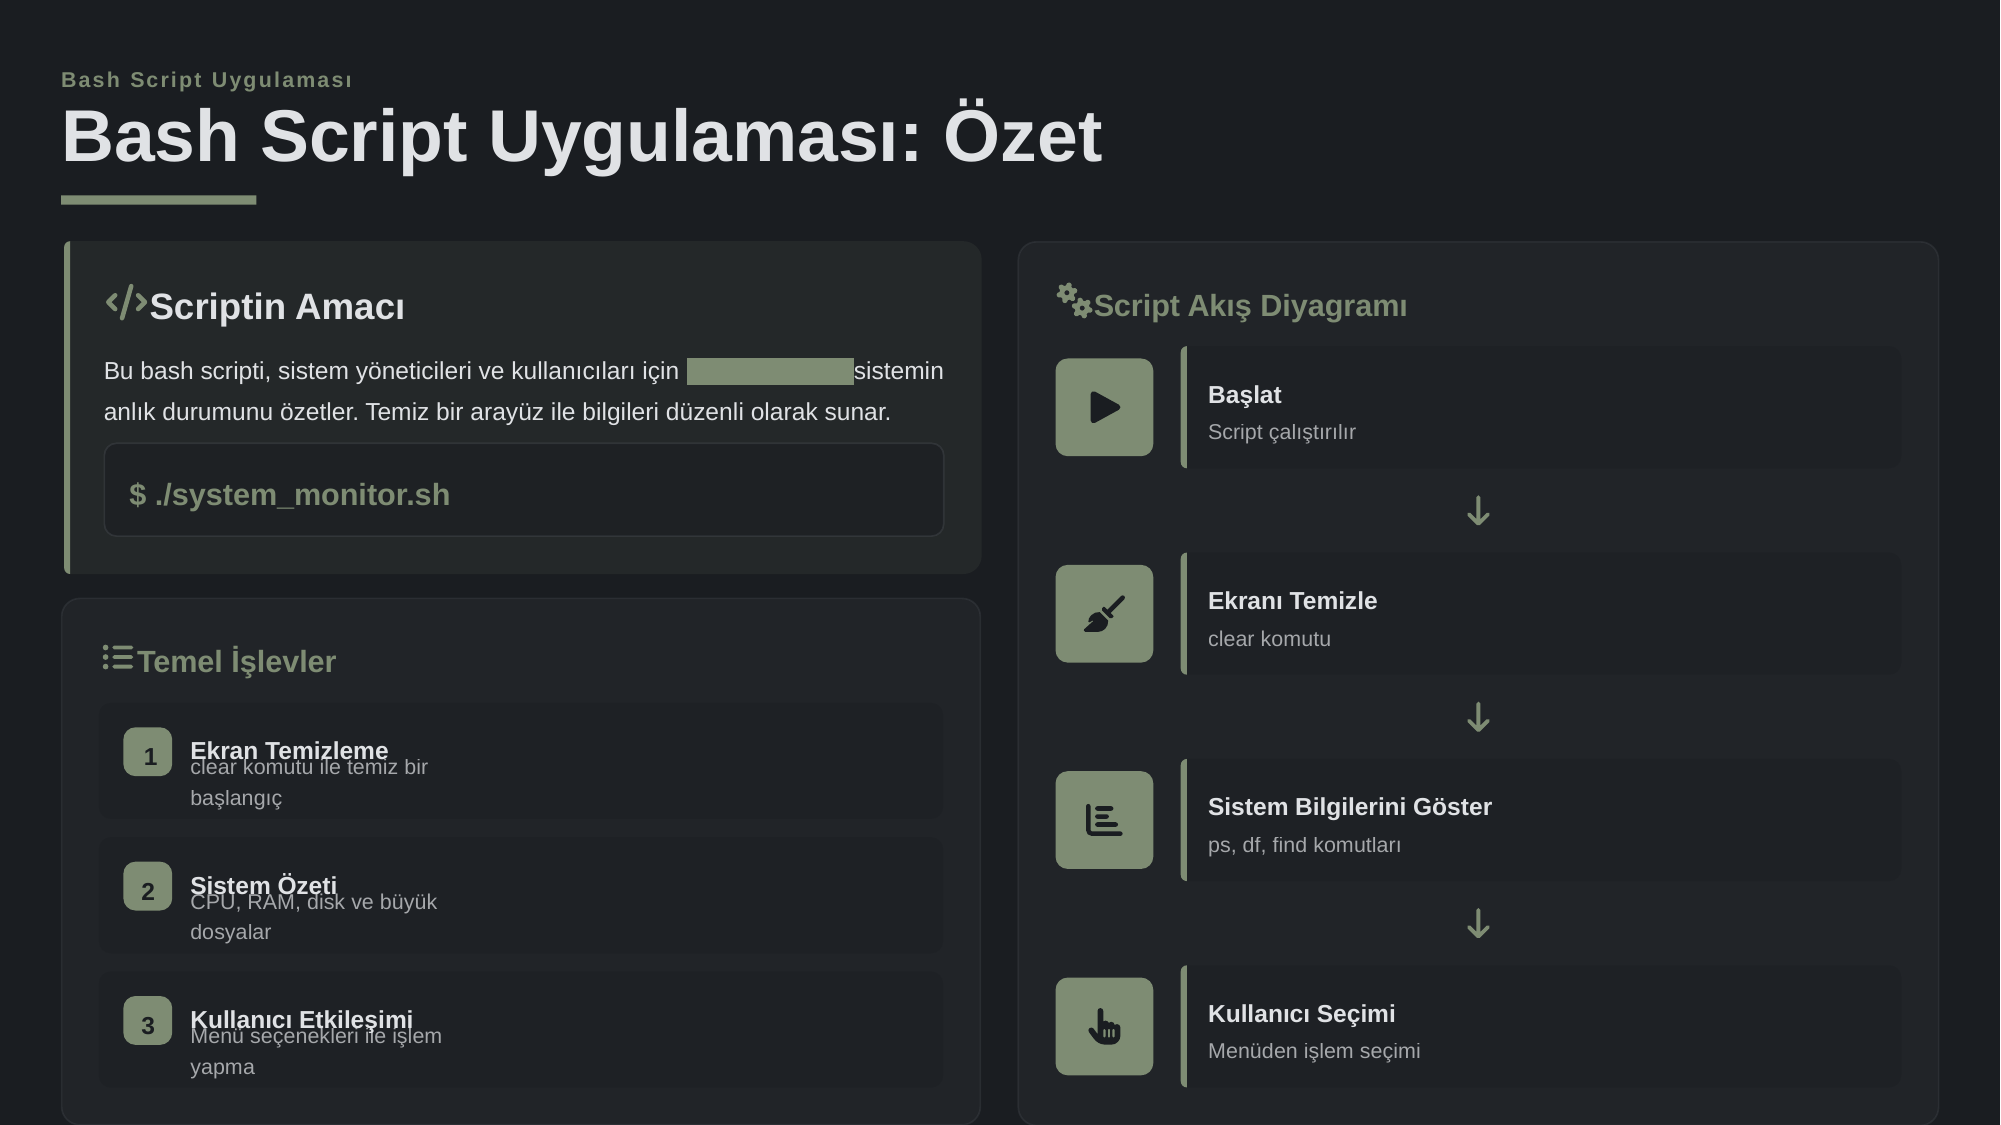

Bash Script Uygulaması
Bash Script Uygulaması: Özet

Scriptin Amacı
Script Akış Diyagramı

Bu bash scripti, sistem yöneticileri ve kullanıcıları için tek bir komutla sistemin anlık durumunu özetler. Temiz bir arayüz ile bilgileri düzenli olarak sunar.

Başlat

Script çalıştırılır

$ ./system_monitor.sh

Ekranı Temizle

clear komutu
Temel İşlevler

Ekran Temizleme
1

clear komutu ile temiz bir başlangıç

Sistem Bilgilerini Göster

ps, df, find komutları

Sistem Özeti
2
CPU, RAM, disk ve büyük dosyalar

Kullanıcı Seçimi

Kullanıcı Etkileşimi
3

Menüden işlem seçimi
Menü seçenekleri ile işlem yapma